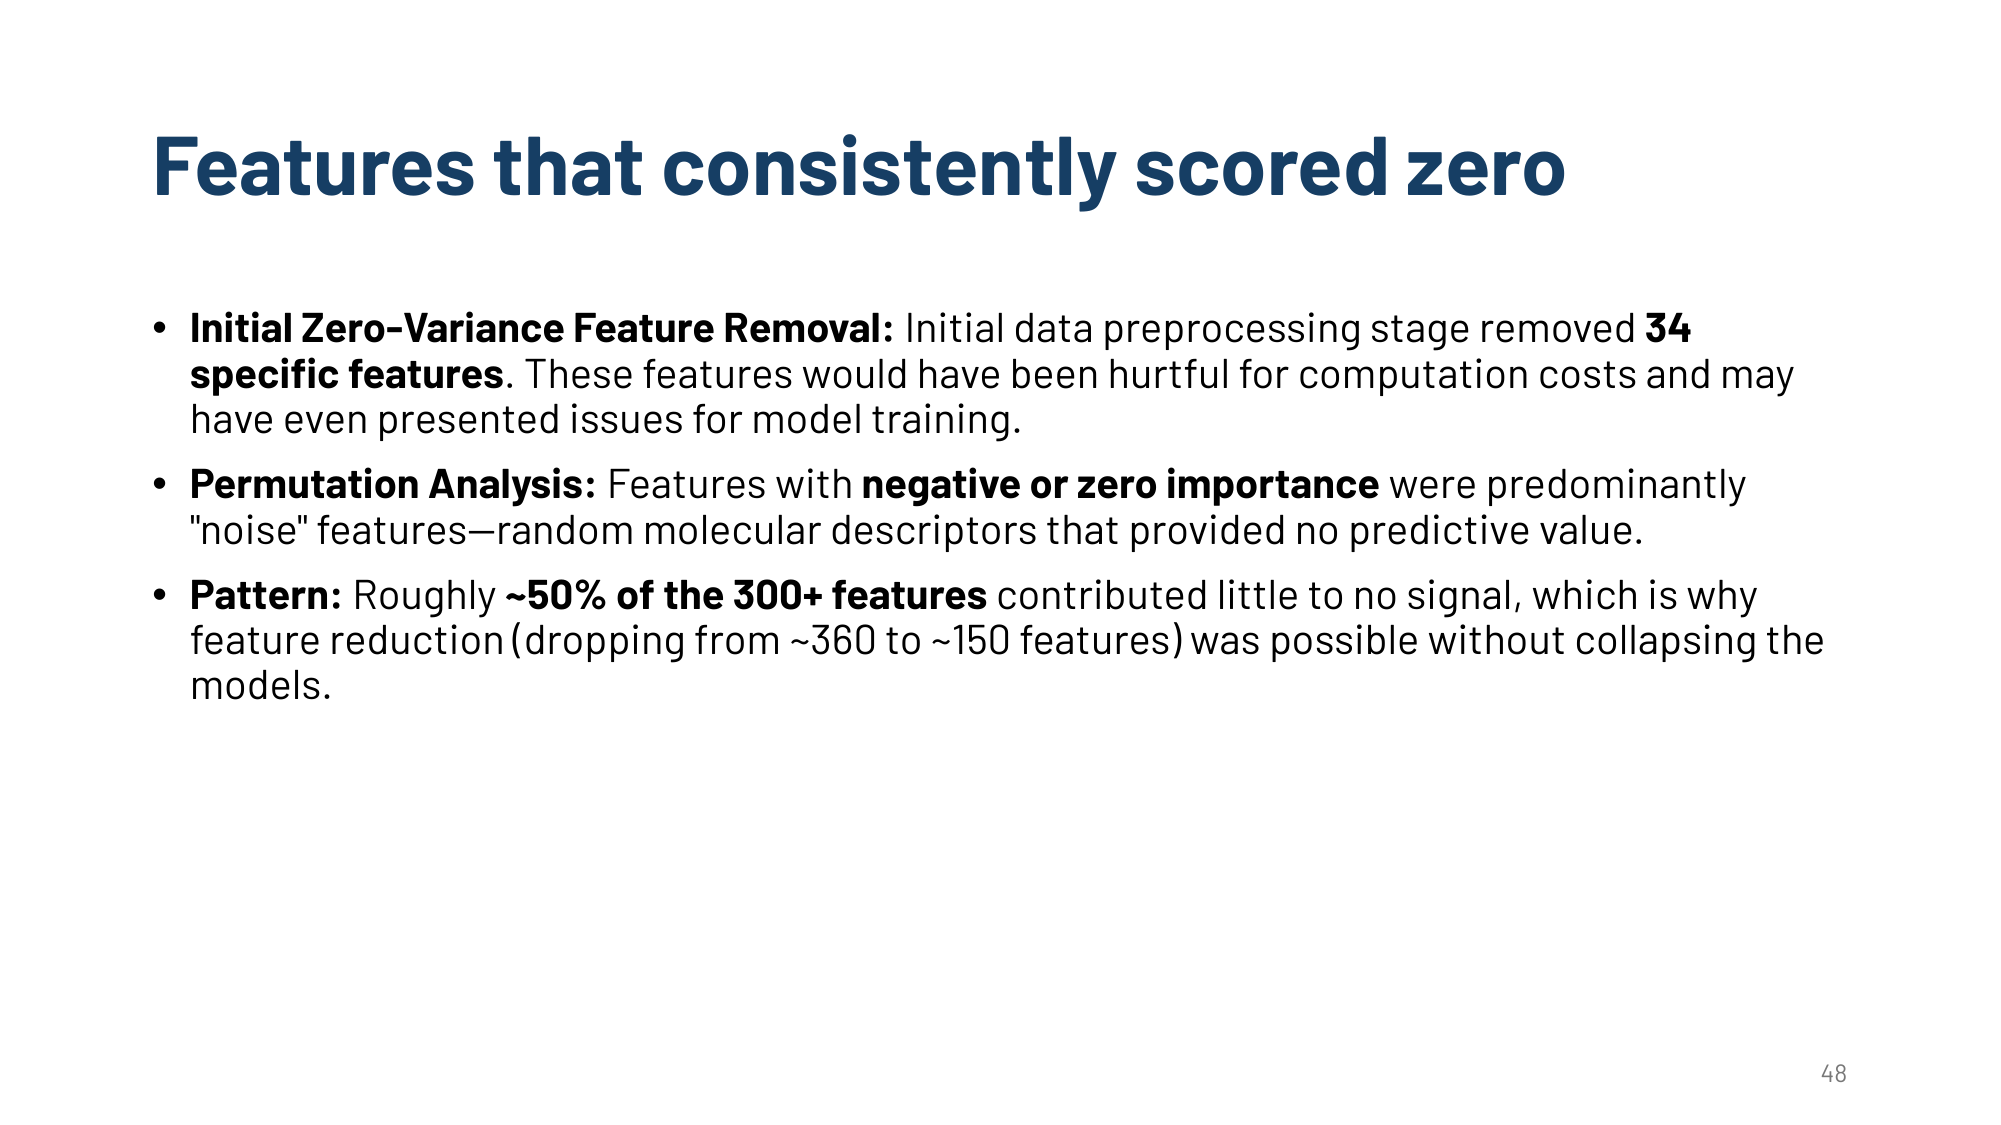

# Features that consistently scored zero
Initial Zero-Variance Feature Removal: Initial data preprocessing stage removed 34 specific features. These features would have been hurtful for computation costs and may have even presented issues for model training.
Permutation Analysis: Features with negative or zero importance were predominantly "noise" features—random molecular descriptors that provided no predictive value.
Pattern: Roughly ~50% of the 300+ features contributed little to no signal, which is why feature reduction (dropping from ~360 to ~150 features) was possible without collapsing the models.

48